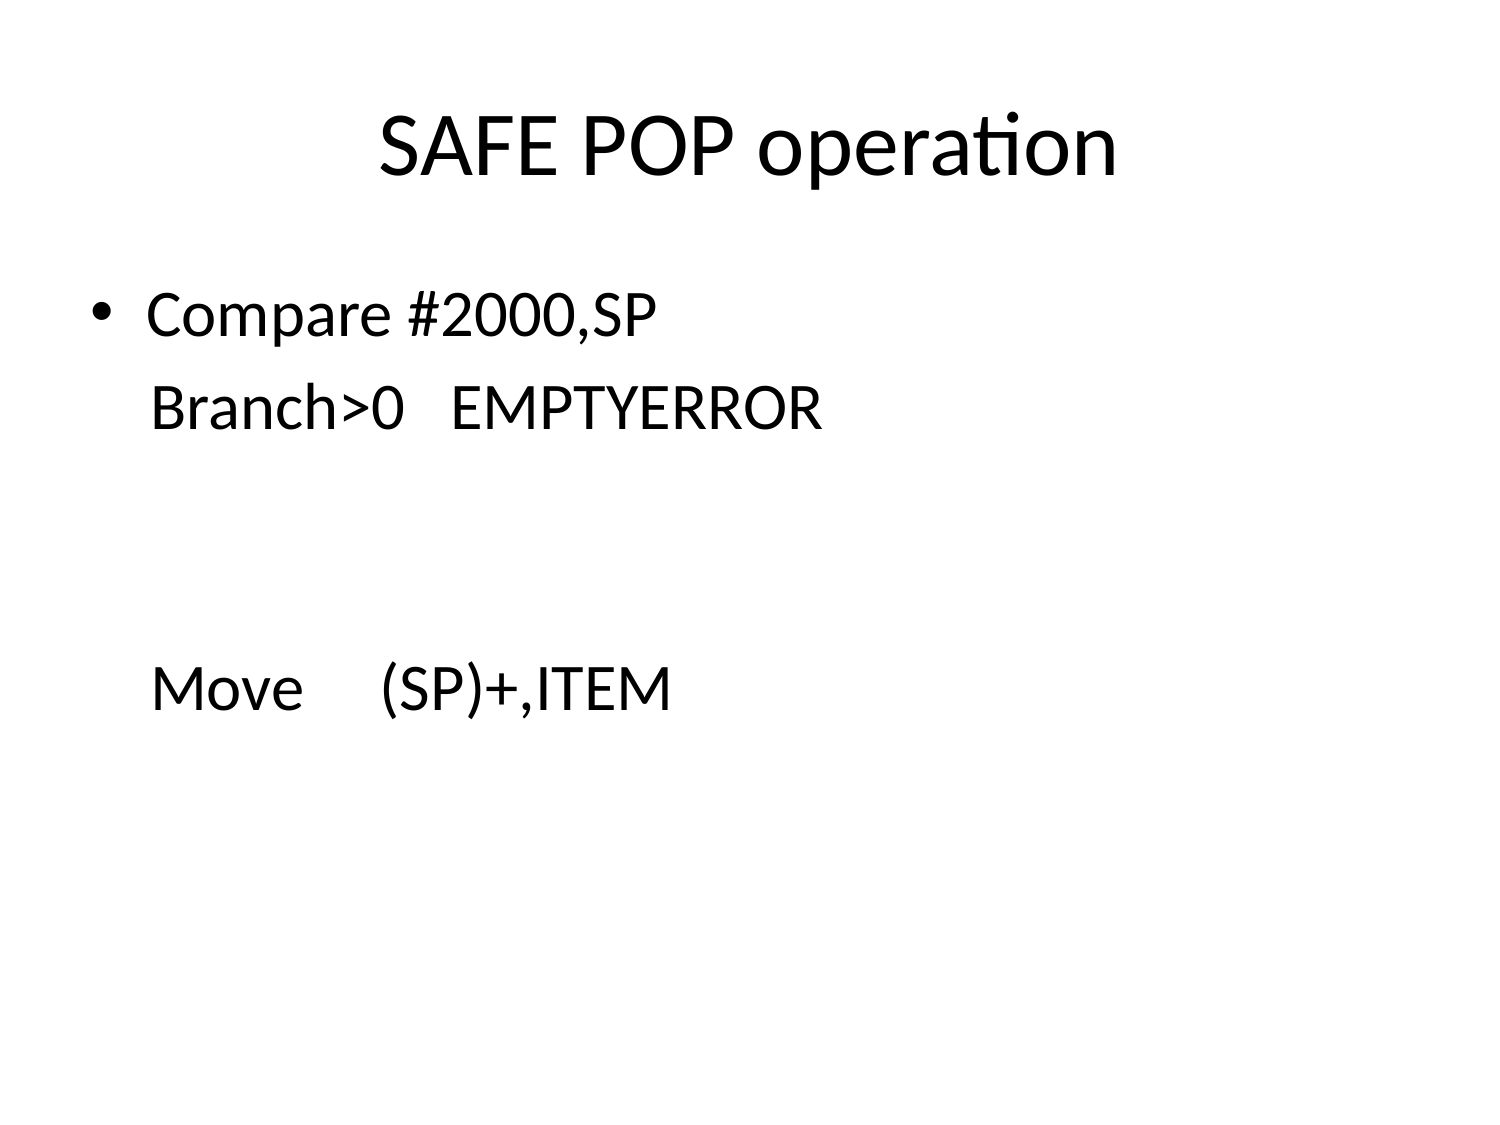

# SAFE POP operation
Compare #2000,SP
    Branch>0   EMPTYERROR

    Move     (SP)+,ITEM